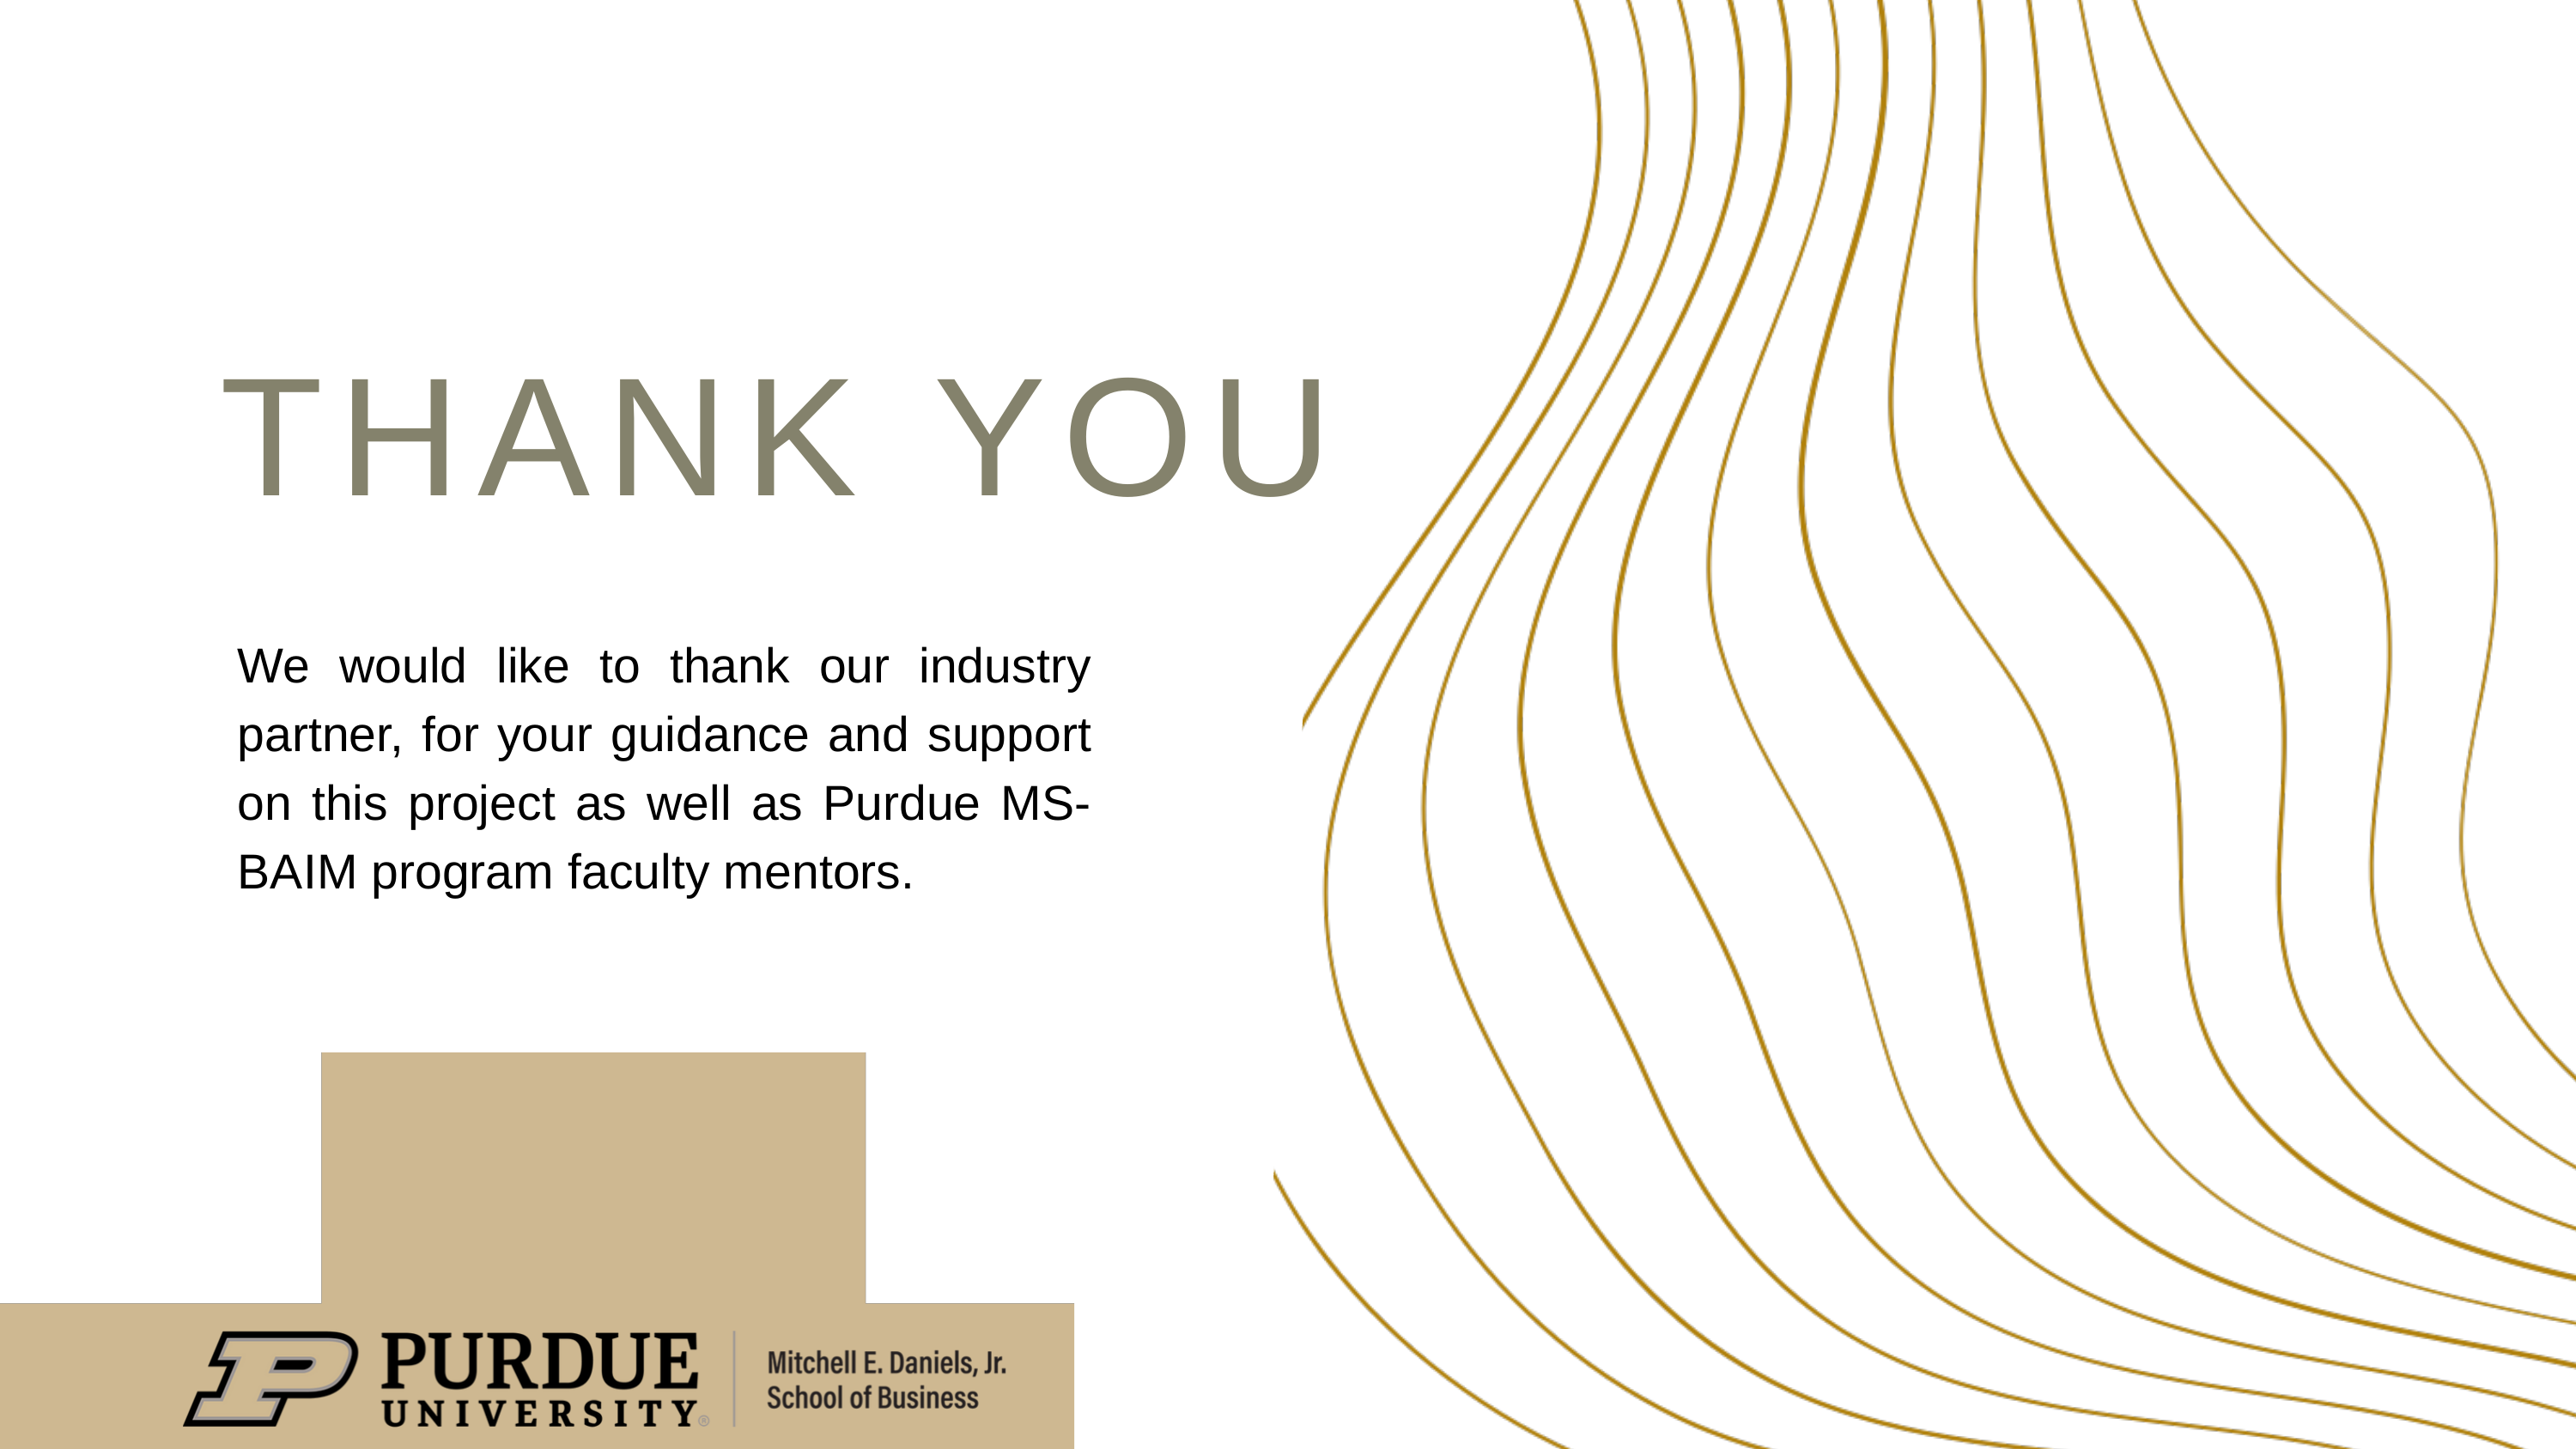

THANK YOU
We would like to thank our industry partner, for your guidance and support on this project as well as Purdue MS-BAIM program faculty mentors.